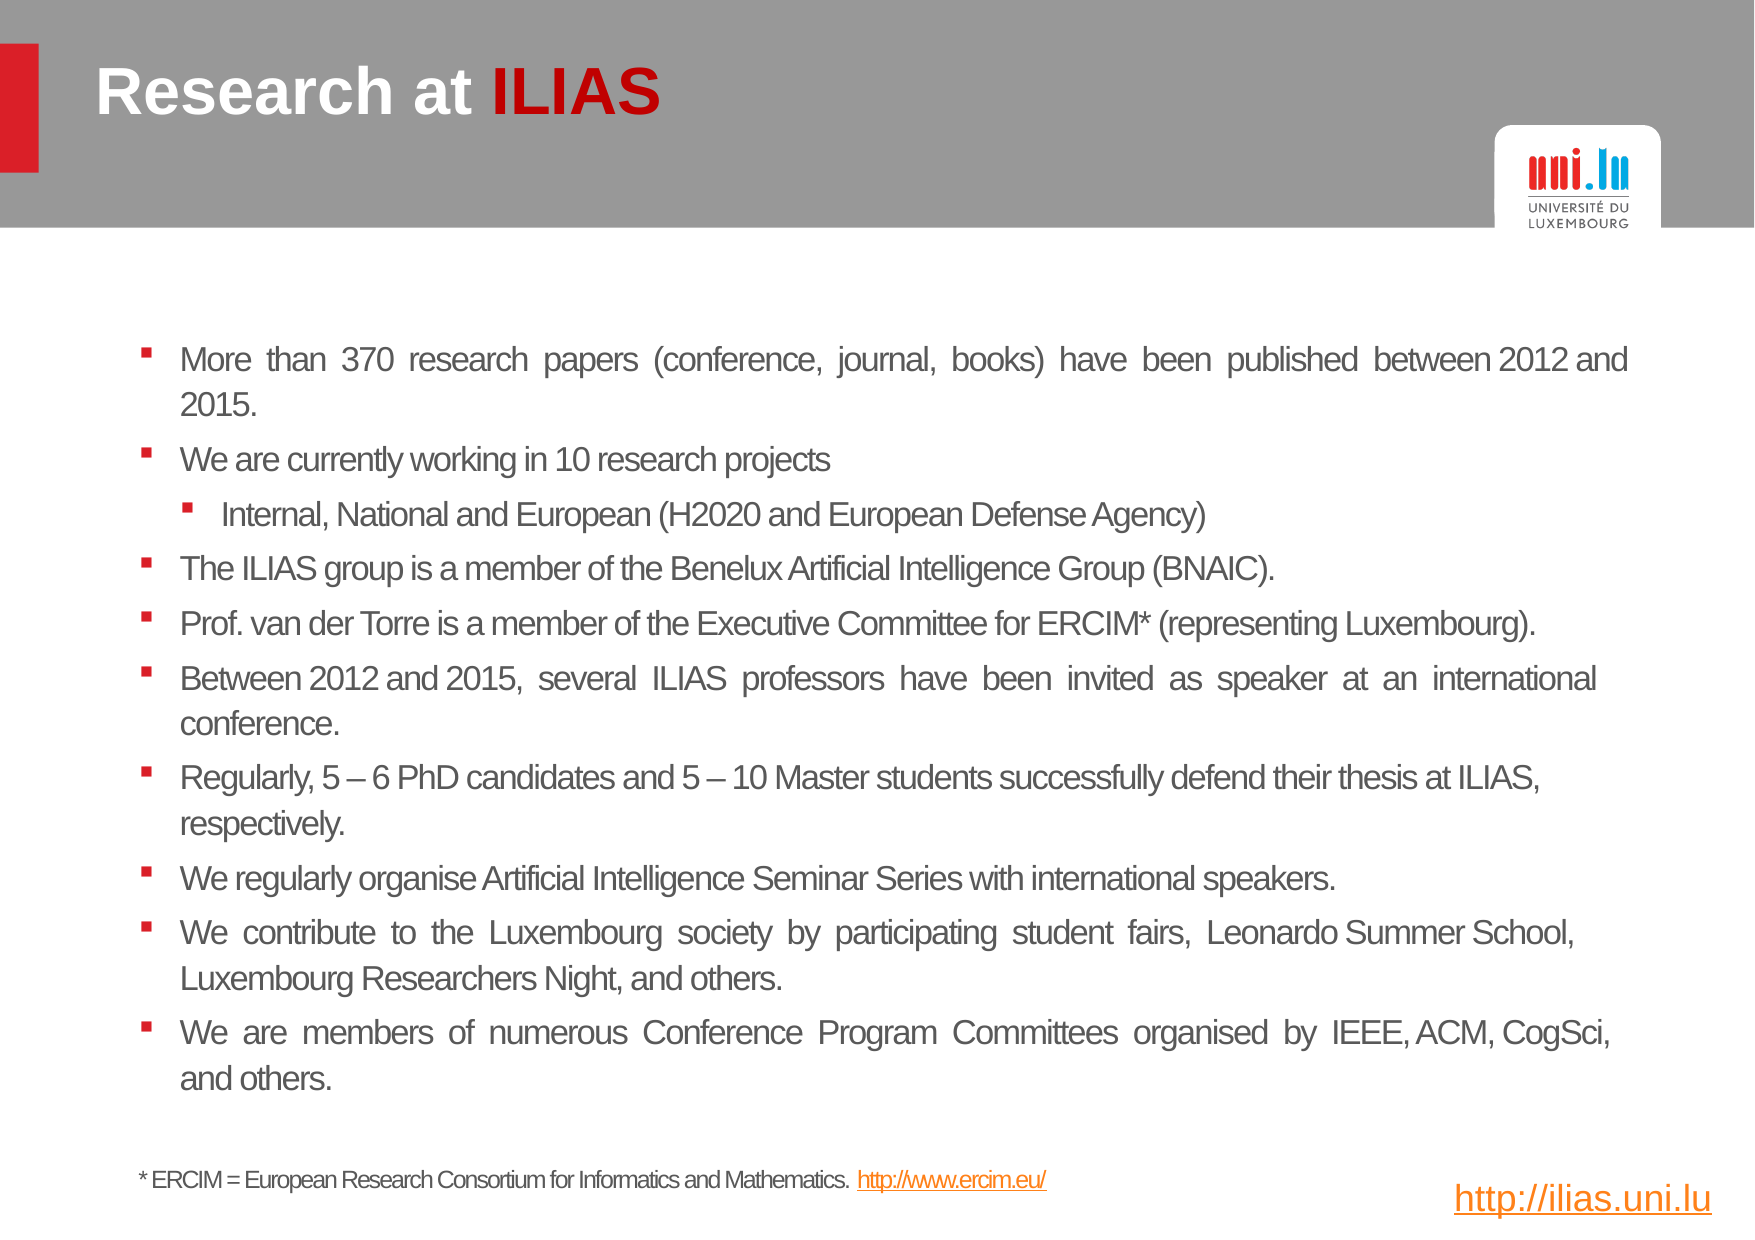

# Research at ILIAS
More  than  370  research  papers  (conference,  journal,  books)  have  been  published  between 2012 and 2015.
We are currently working in 10 research projects
Internal, National and European (H2020 and European Defense Agency)
The ILIAS group is a member of the Benelux Artificial Intelligence Group (BNAIC).
Prof. van der Torre is a member of the Executive Committee for ERCIM* (representing Luxembourg).
Between 2012 and 2015,  several  ILIAS  professors  have  been  invited  as  speaker  at  an  international conference.
Regularly, 5 – 6 PhD candidates and 5 – 10 Master students successfully defend their thesis at ILIAS, respectively.
We regularly organise Artificial Intelligence Seminar Series with international speakers.
We  contribute  to  the  Luxembourg  society  by  participating  student  fairs,  Leonardo Summer School, Luxembourg Researchers Night, and others.
We  are  members  of  numerous  Conference  Program  Committees  organised  by  IEEE, ACM, CogSci, and others.

* ERCIM = European Research Consortium for Informatics and Mathematics. http://www.ercim.eu/

http://ilias.uni.lu